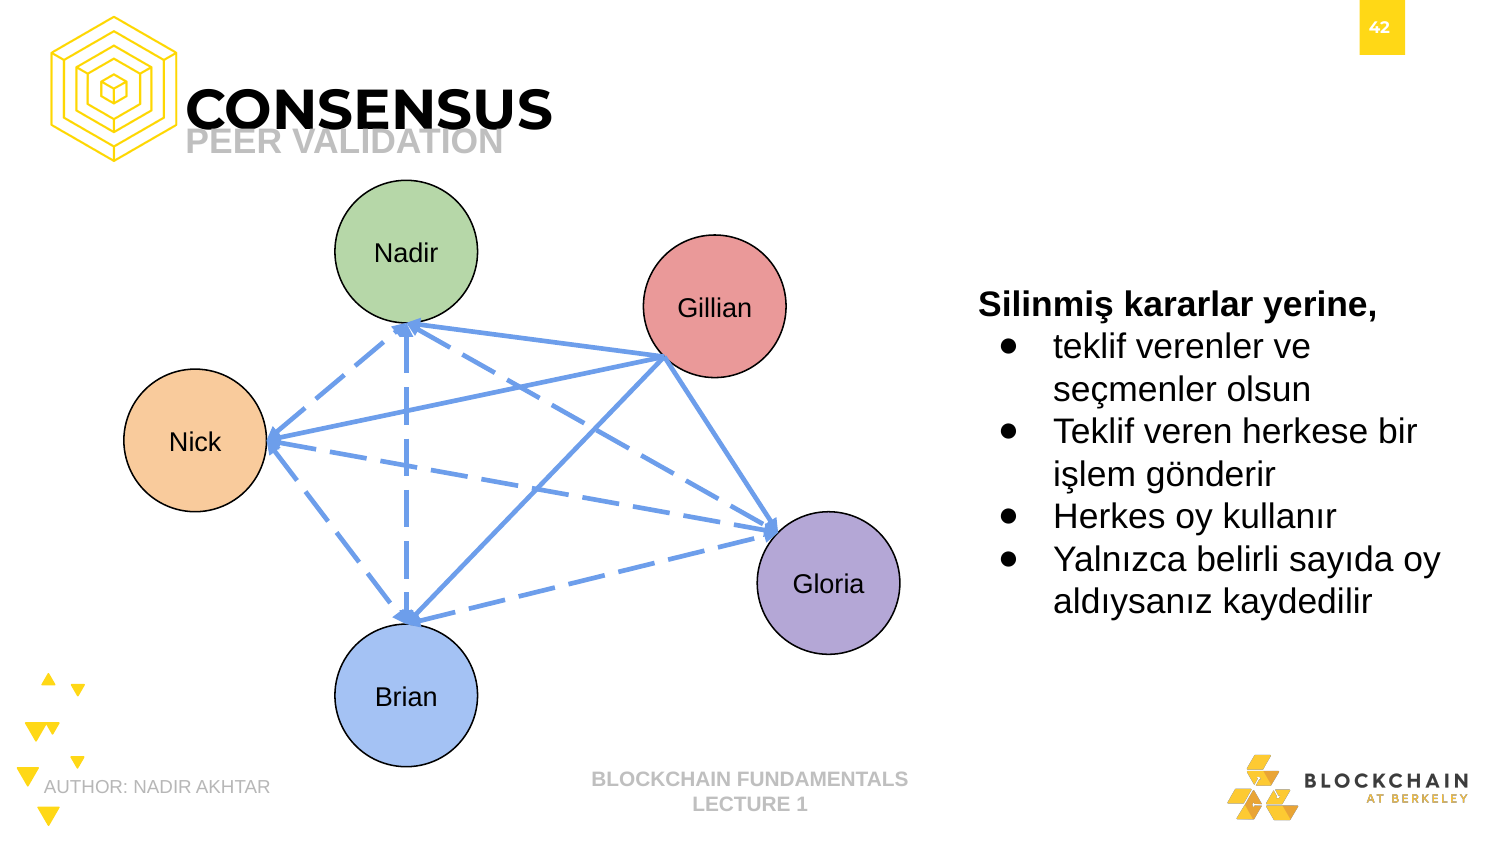

CONSENSUS
PEER VALIDATION
Nadir
Silinmiş kararlar yerine,
teklif verenler ve seçmenler olsun
Teklif veren herkese bir işlem gönderir
Herkes oy kullanır
Yalnızca belirli sayıda oy aldıysanız kaydedilir

Gillian
Nick
Gloria
Brian

AUTHOR: NADIR AKHTAR
BLOCKCHAIN FUNDAMENTALS LECTURE 1